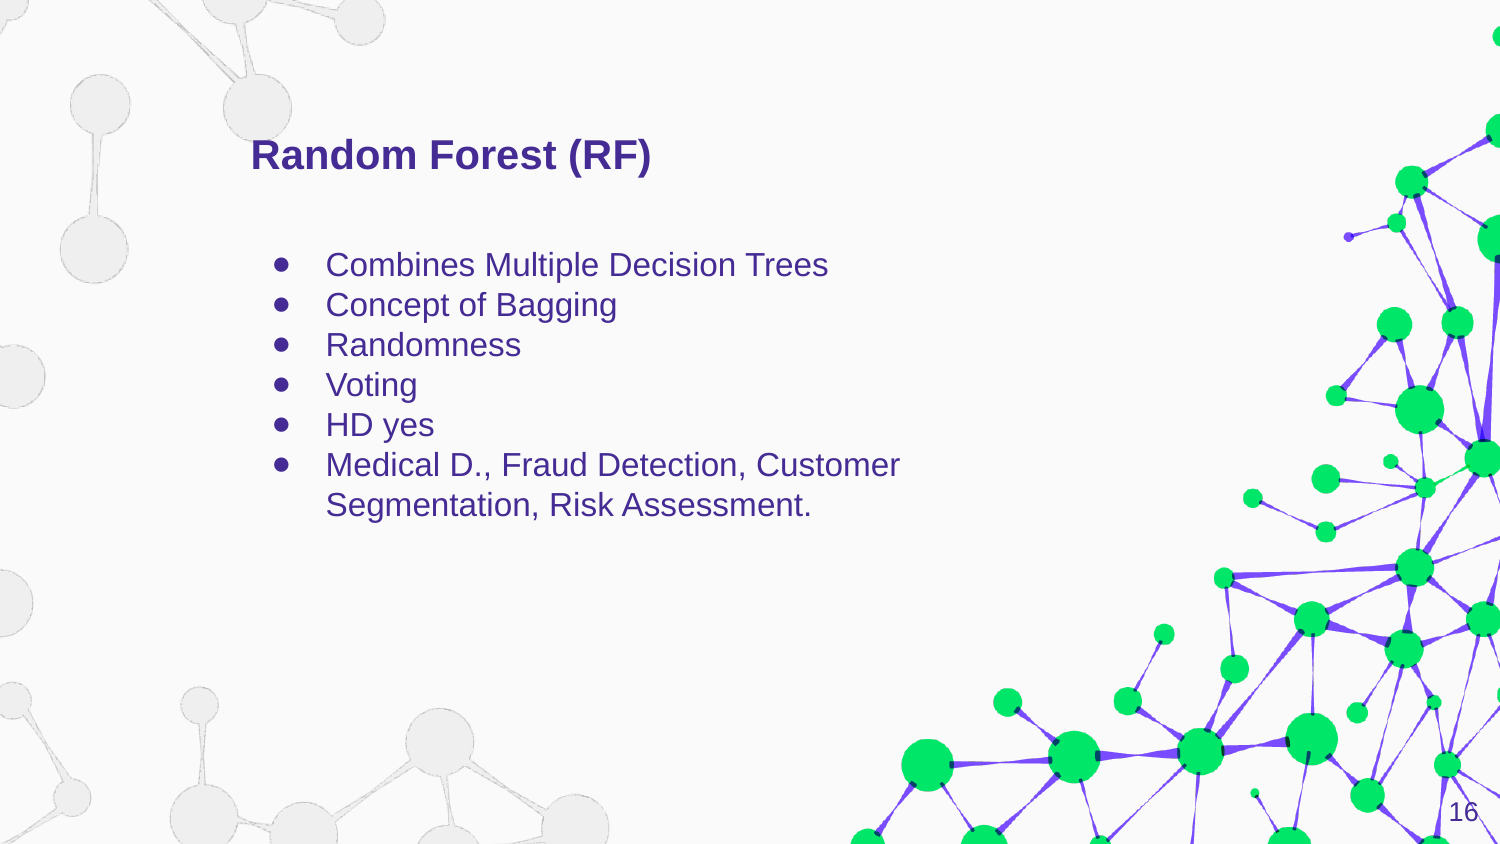

Random Forest (RF)
Combines Multiple Decision Trees
Concept of Bagging
Randomness
Voting
HD yes
Medical D., Fraud Detection, Customer Segmentation, Risk Assessment.
16